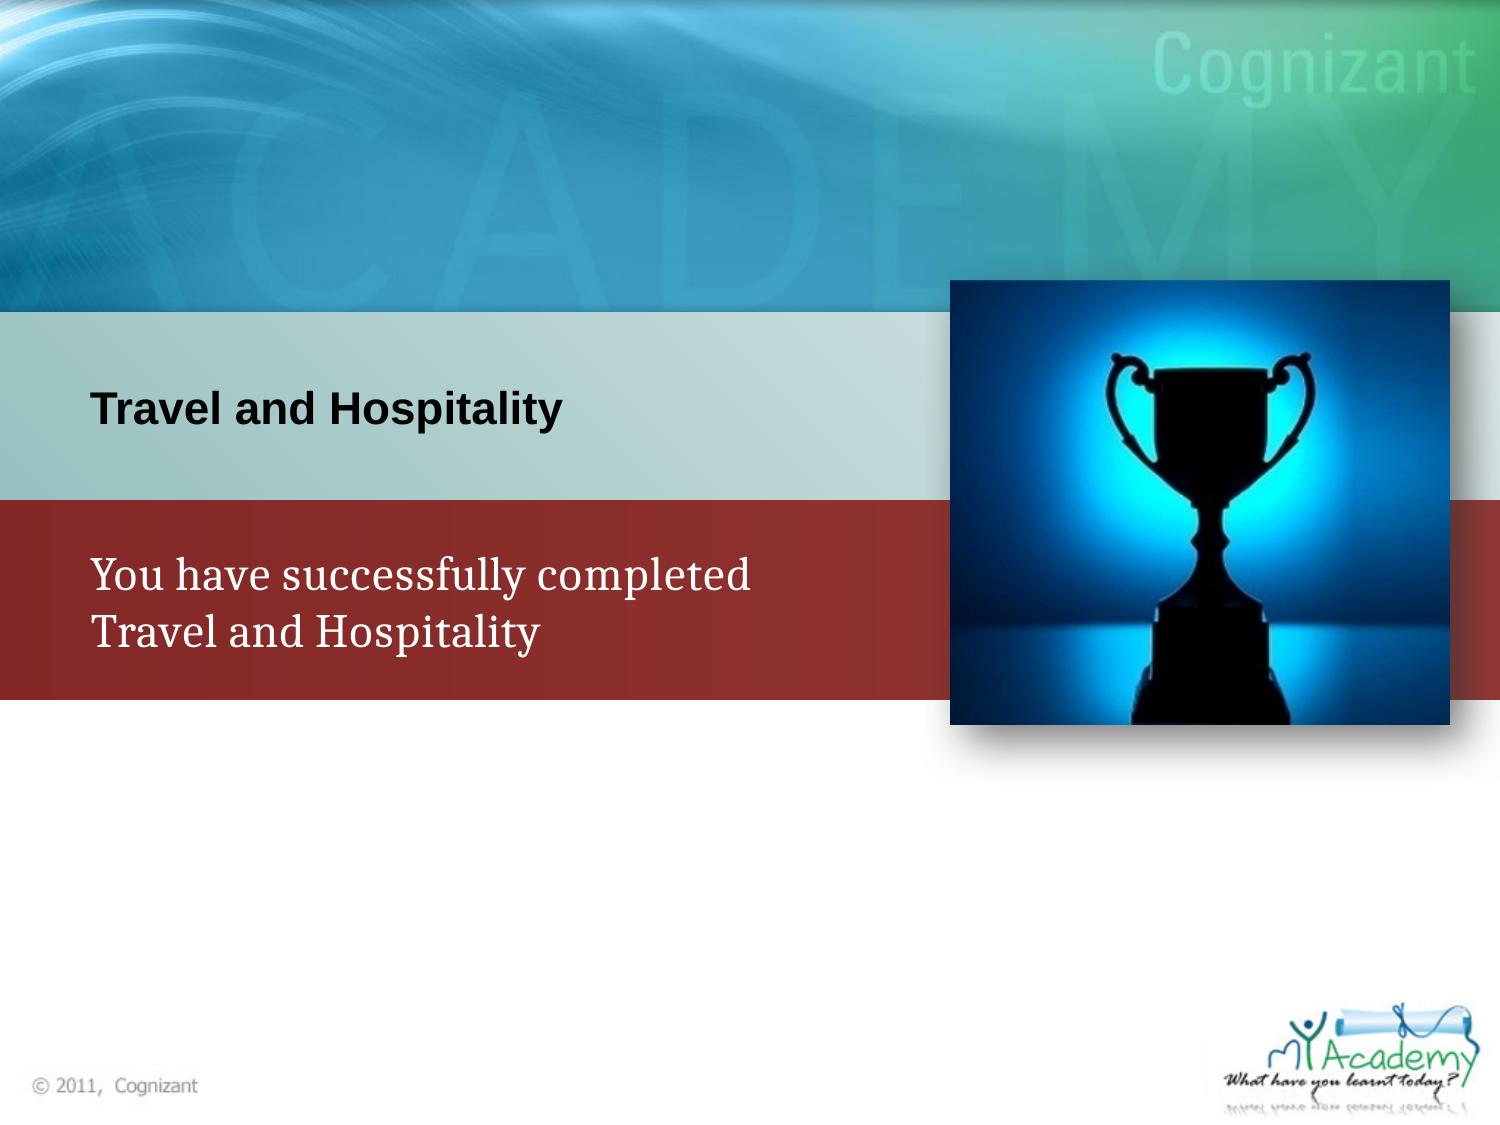

Travel and Hospitality
You have successfully completed
Travel and Hospitality